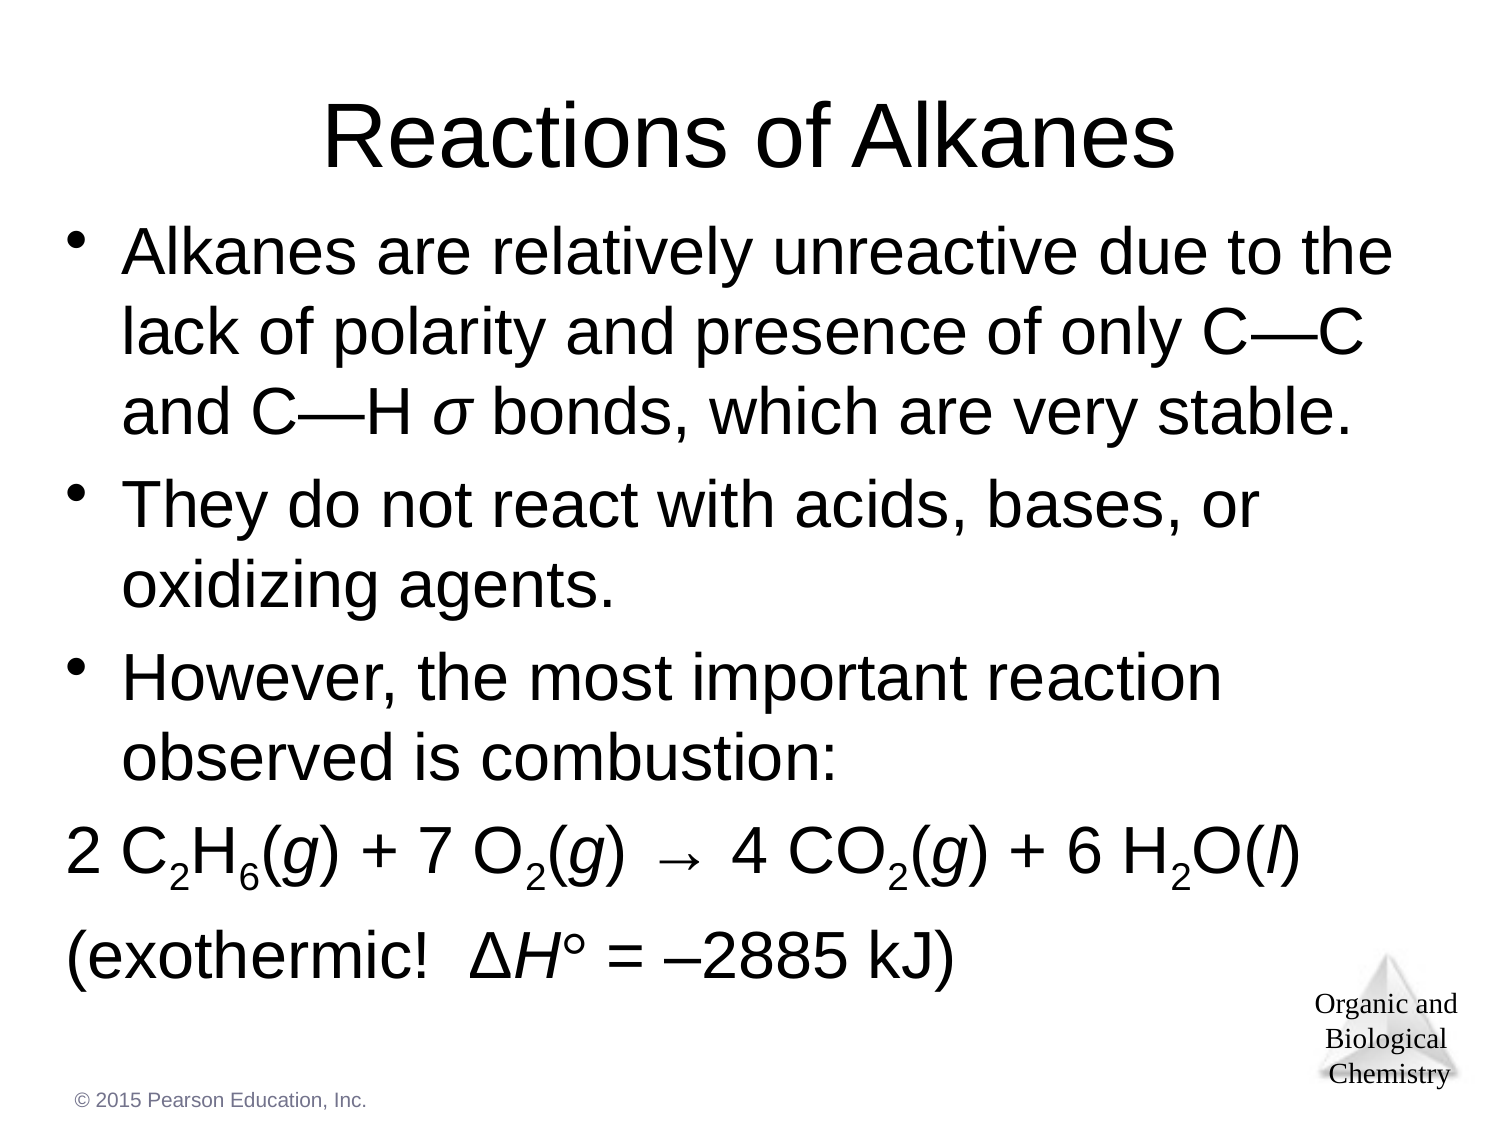

# Reactions of Alkanes
Alkanes are relatively unreactive due to the lack of polarity and presence of only C—C and C—H σ bonds, which are very stable.
They do not react with acids, bases, or oxidizing agents.
However, the most important reaction observed is combustion:
2 C2H6(g) + 7 O2(g) → 4 CO2(g) + 6 H2O(l)
(exothermic!  ΔH° = –2885 kJ)